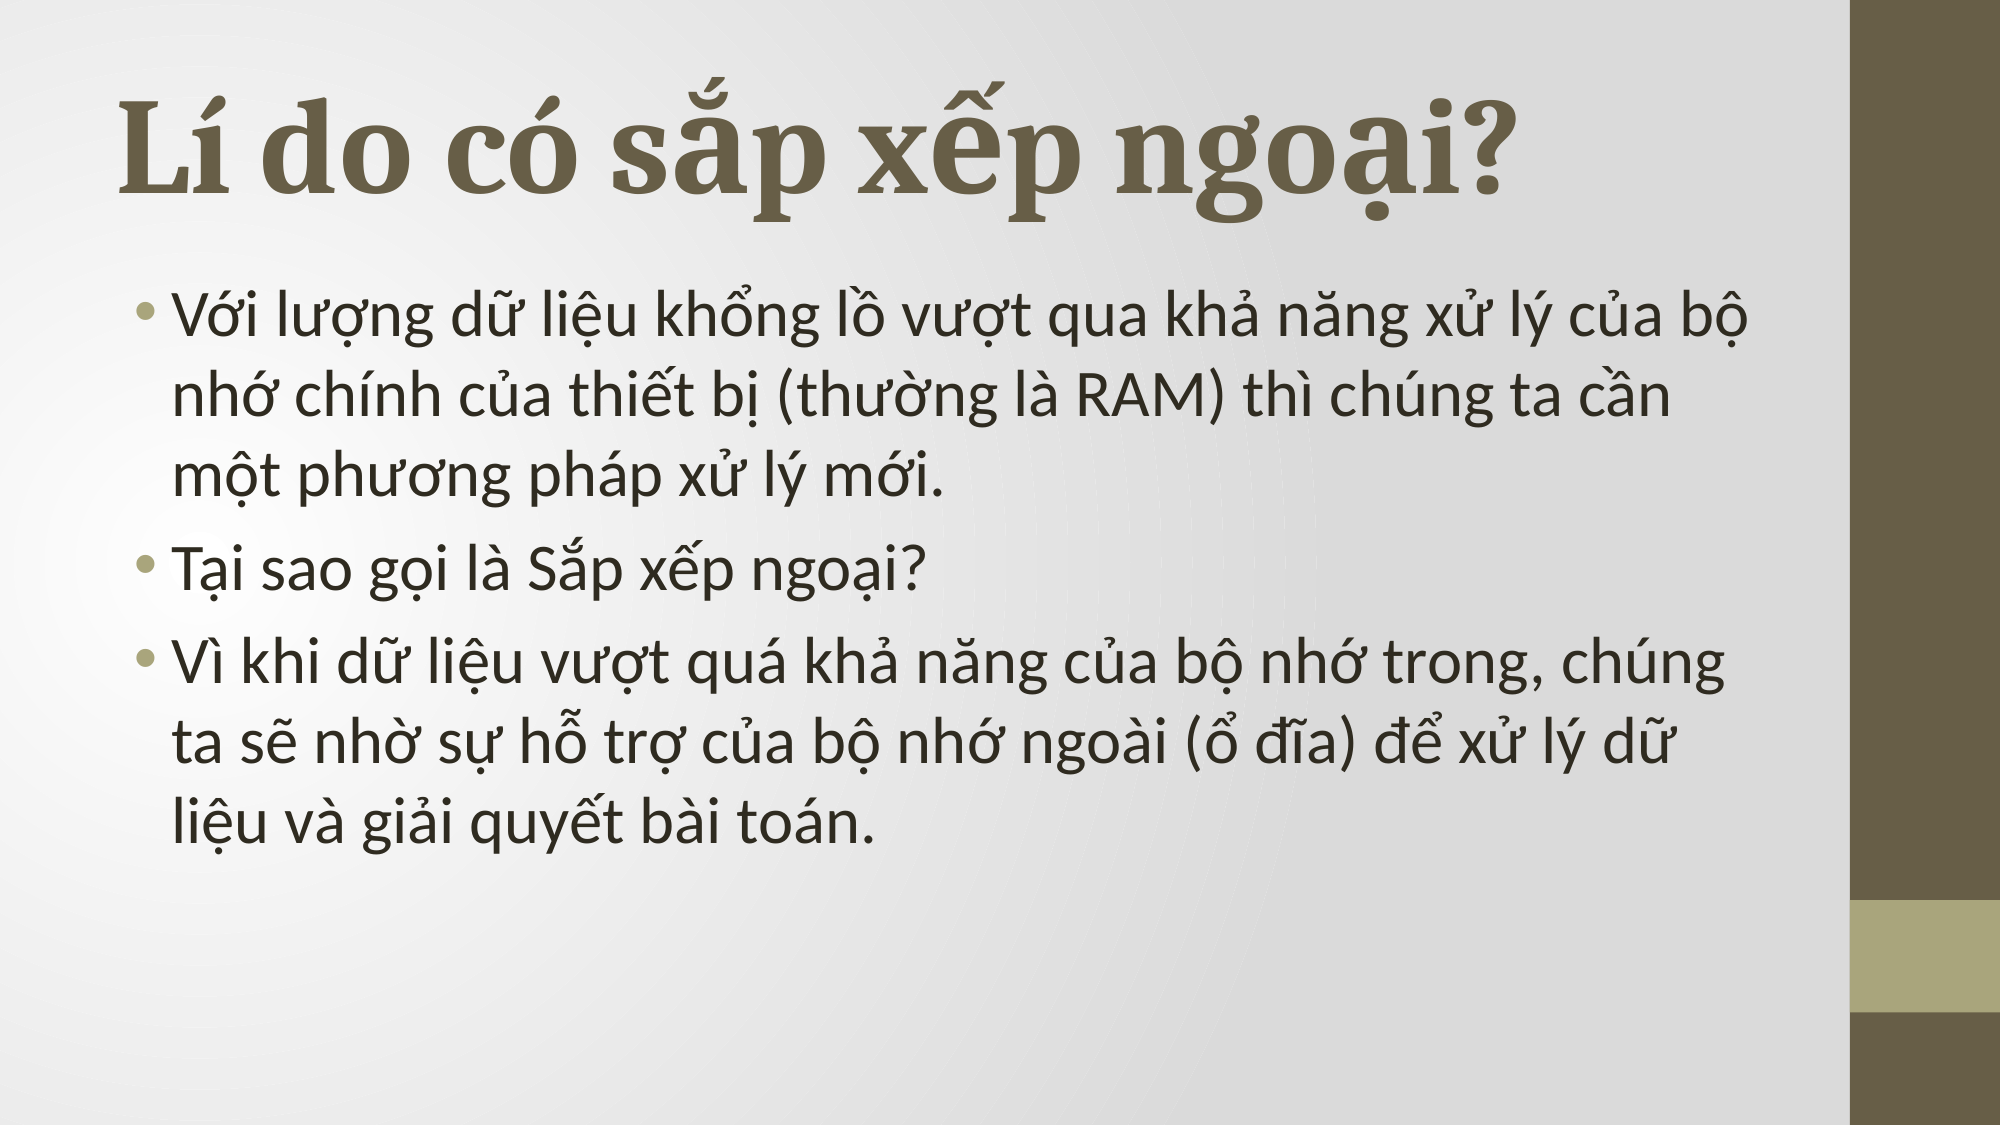

# Lí do có sắp xếp ngoại?
Với lượng dữ liệu khổng lồ vượt qua khả năng xử lý của bộ nhớ chính của thiết bị (thường là RAM) thì chúng ta cần một phương pháp xử lý mới.
Tại sao gọi là Sắp xếp ngoại?
Vì khi dữ liệu vượt quá khả năng của bộ nhớ trong, chúng ta sẽ nhờ sự hỗ trợ của bộ nhớ ngoài (ổ đĩa) để xử lý dữ liệu và giải quyết bài toán.